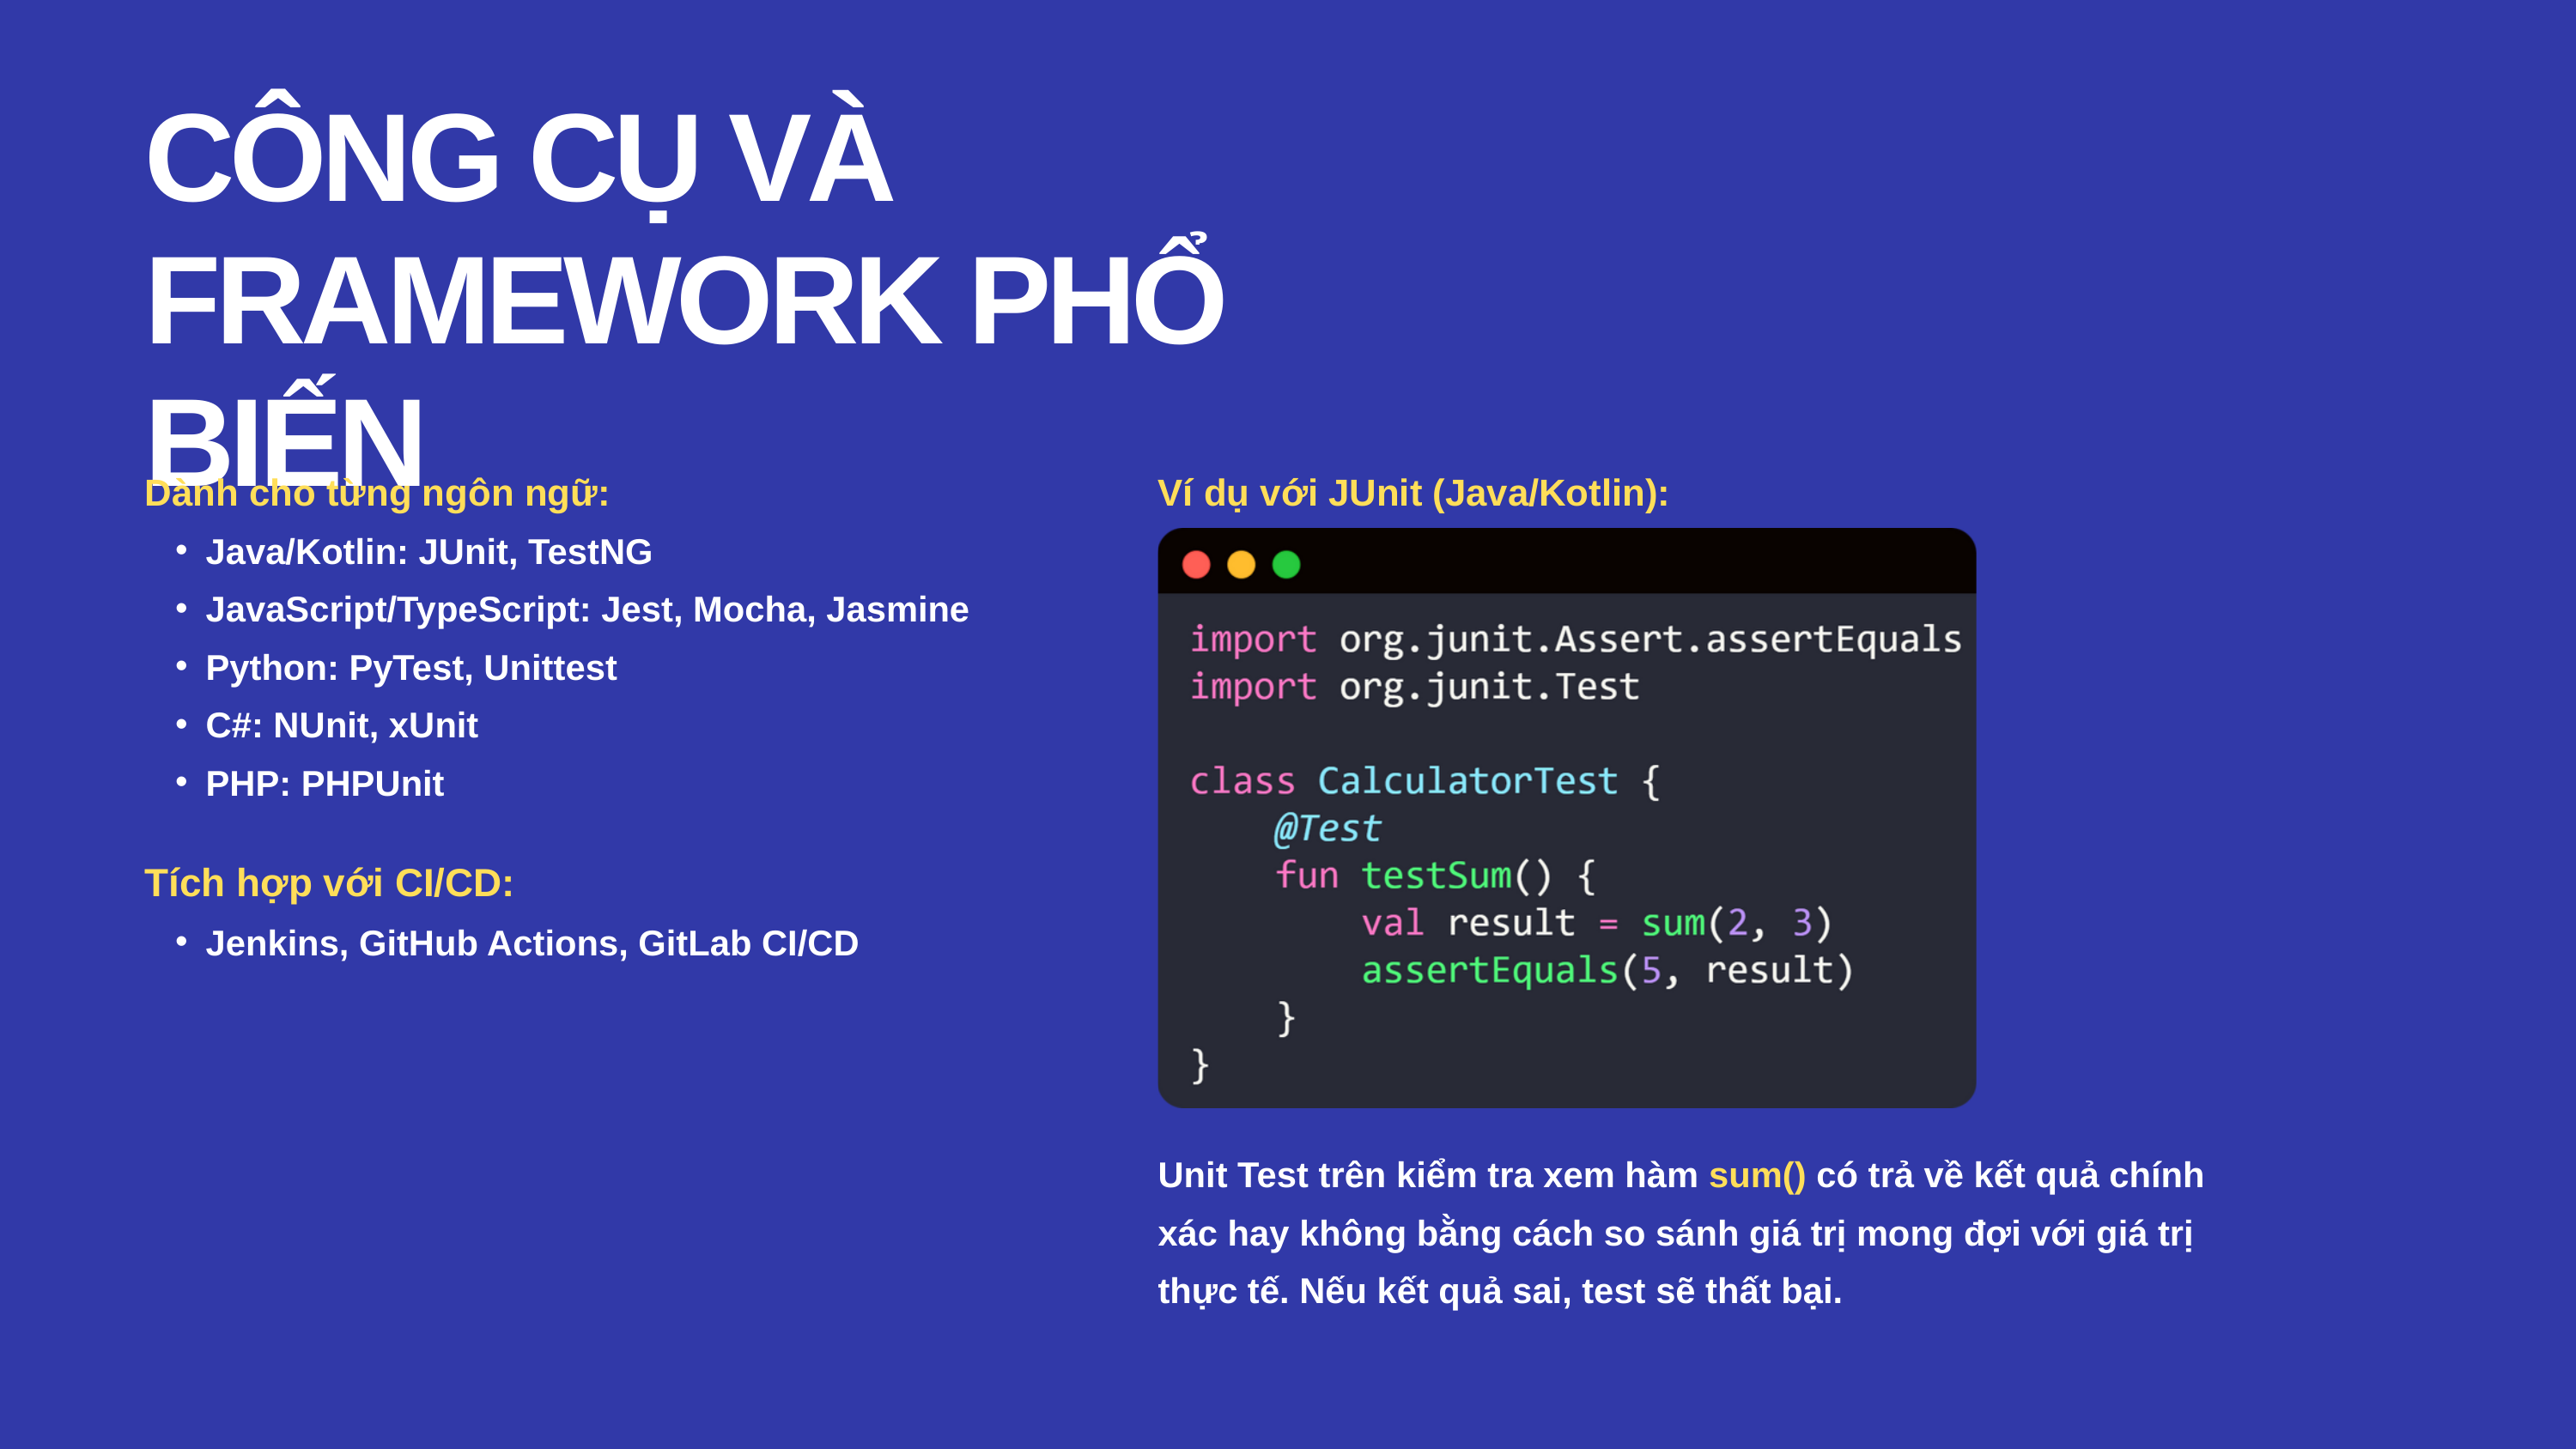

CÔNG CỤ VÀ FRAMEWORK PHỔ BIẾN
Dành cho từng ngôn ngữ:
Java/Kotlin: JUnit, TestNG
JavaScript/TypeScript: Jest, Mocha, Jasmine
Python: PyTest, Unittest
C#: NUnit, xUnit
PHP: PHPUnit

Ví dụ với JUnit (Java/Kotlin):

Tích hợp với CI/CD:
Jenkins, GitHub Actions, GitLab CI/CD

Unit Test trên kiểm tra xem hàm sum() có trả về kết quả chính xác hay không bằng cách so sánh giá trị mong đợi với giá trị thực tế. Nếu kết quả sai, test sẽ thất bại.